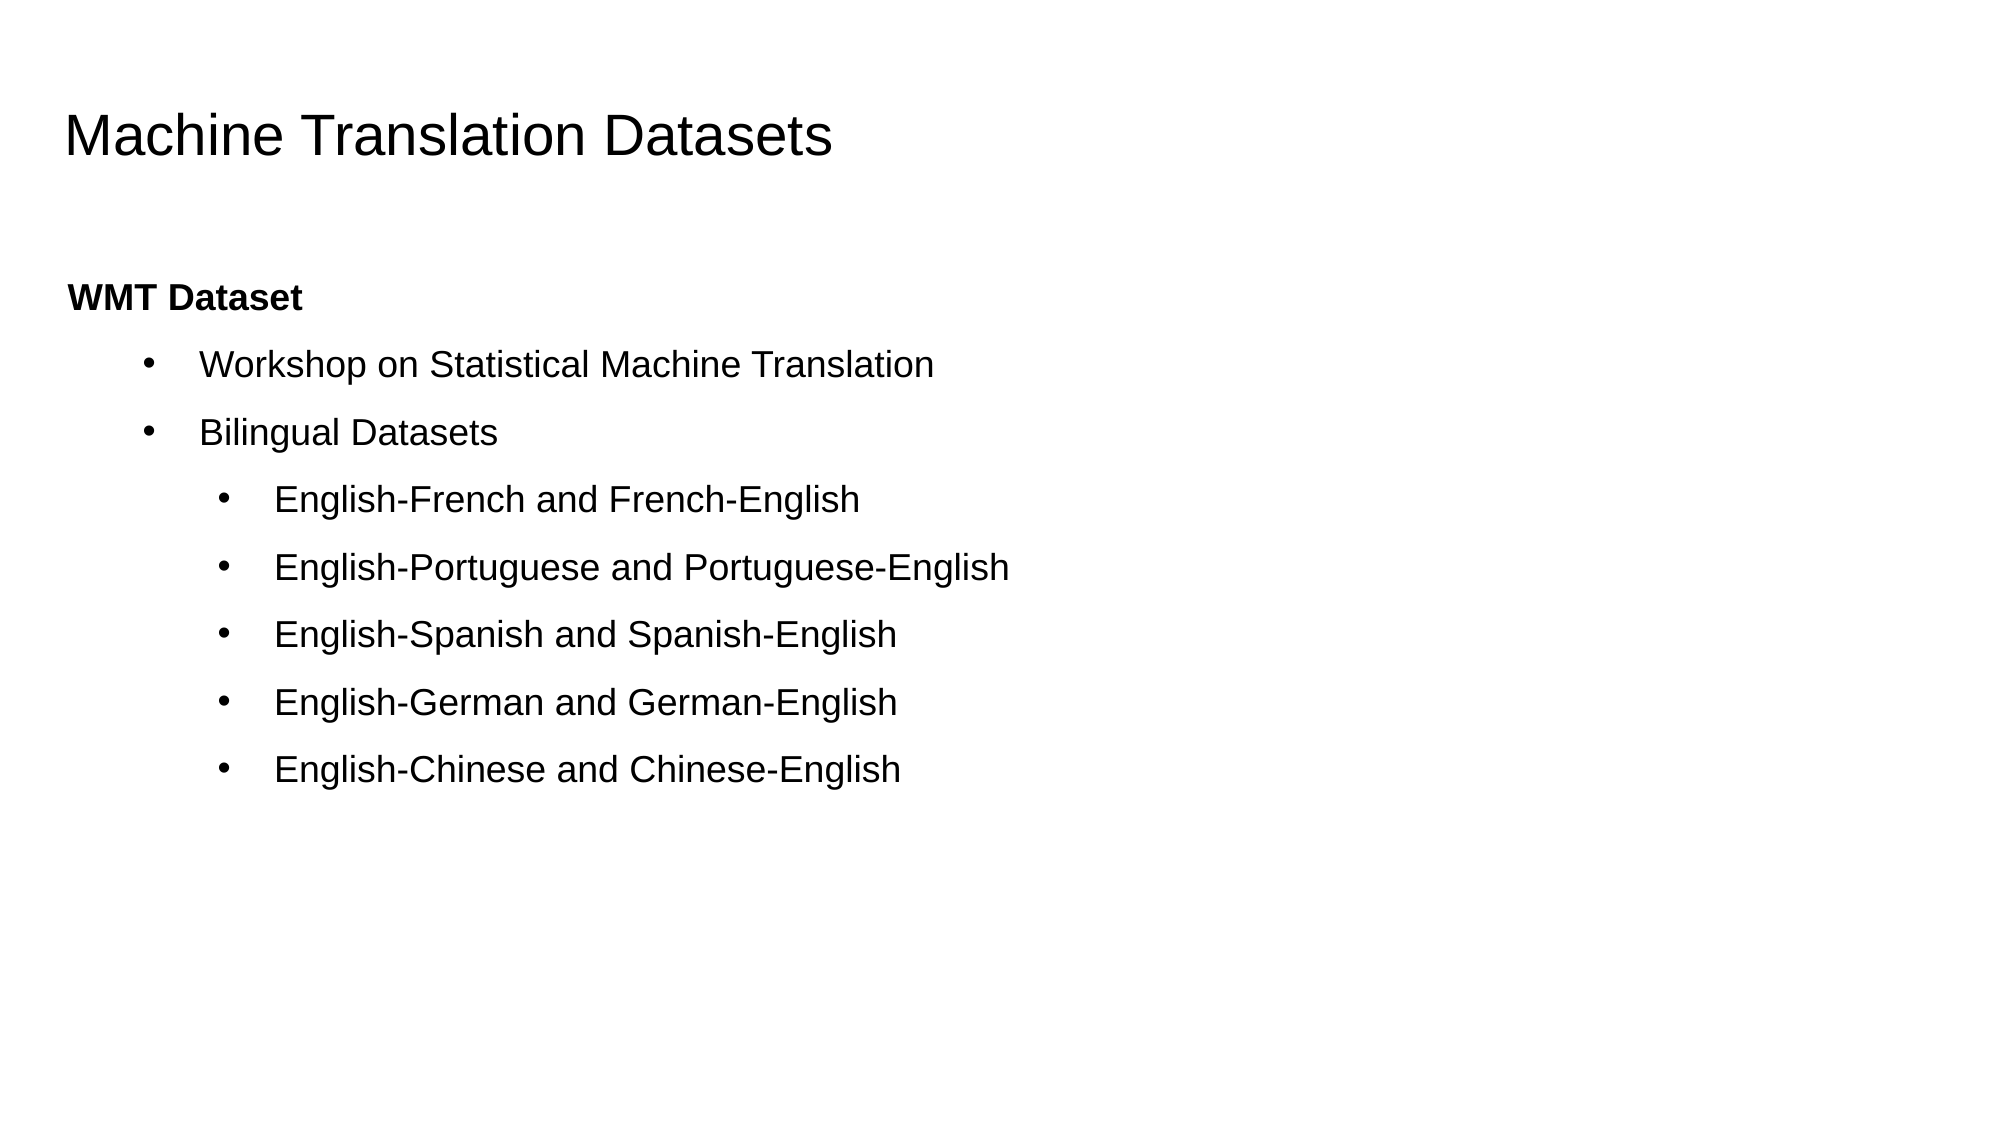

Machine Translation Datasets
WMT Dataset
Workshop on Statistical Machine Translation
Bilingual Datasets
English-French and French-English
English-Portuguese and Portuguese-English
English-Spanish and Spanish-English
English-German and German-English
English-Chinese and Chinese-English